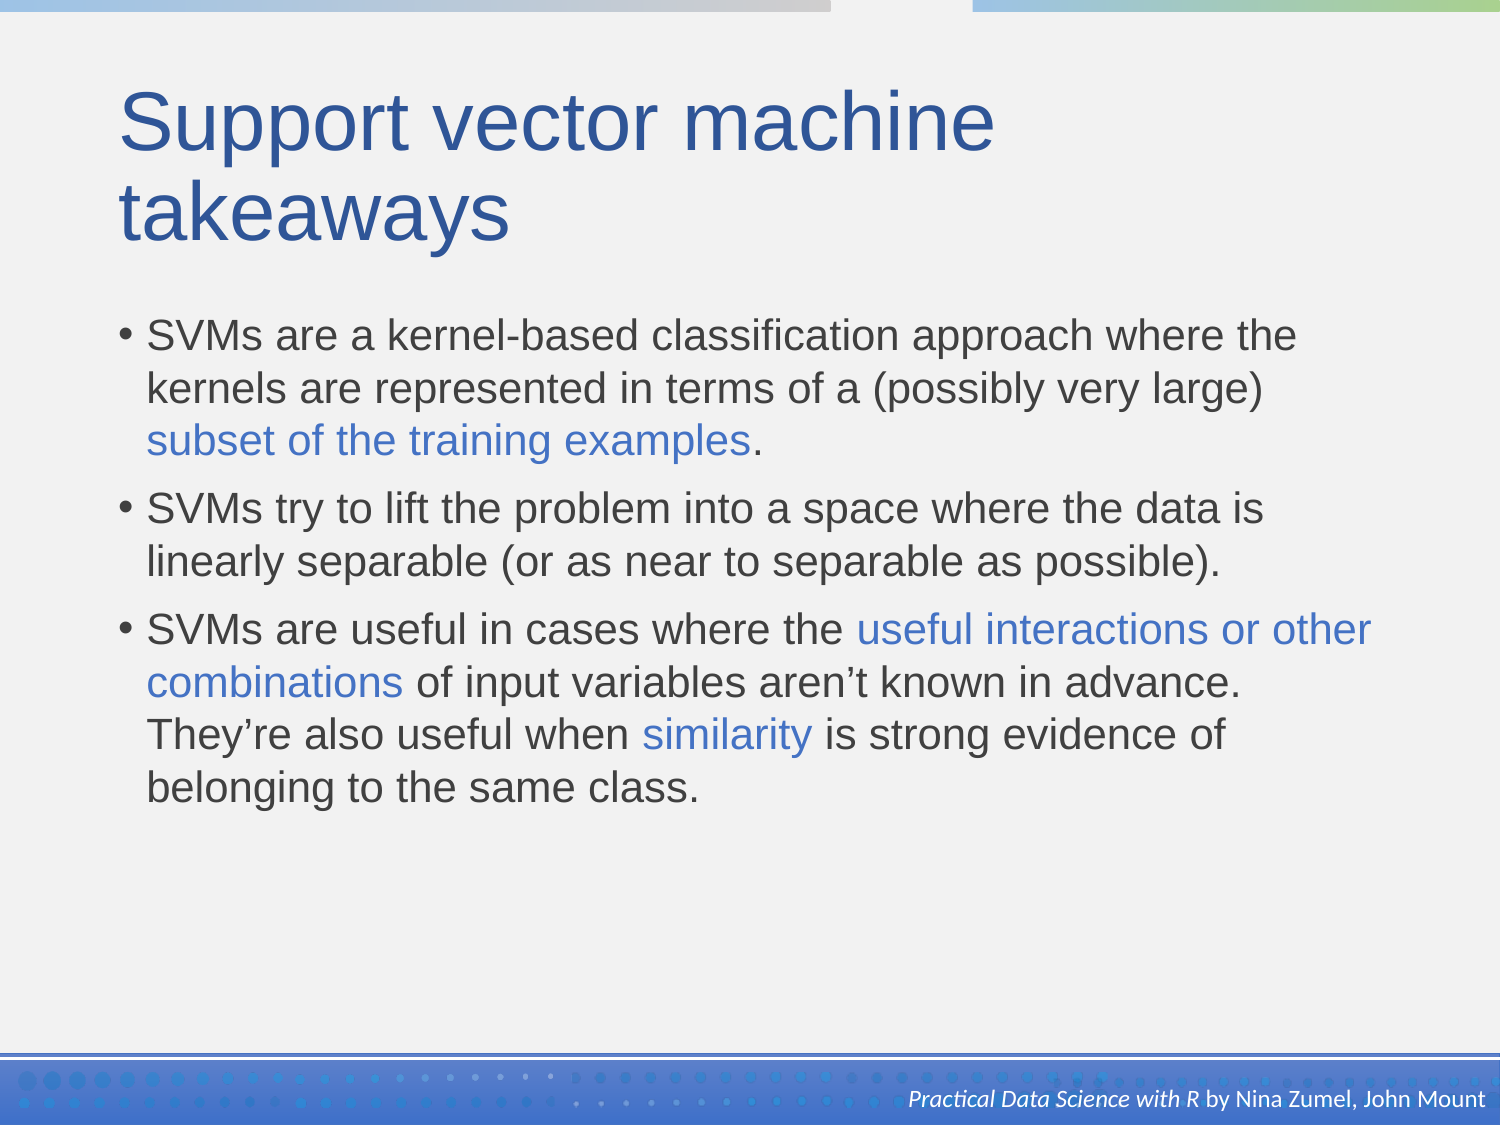

# Support vector machine takeaways
SVMs are a kernel-based classification approach where the kernels are represented in terms of a (possibly very large) subset of the training examples.
SVMs try to lift the problem into a space where the data is linearly separable (or as near to separable as possible).
SVMs are useful in cases where the useful interactions or other combinations of input variables aren’t known in advance. They’re also useful when similarity is strong evidence of belonging to the same class.
Practical Data Science with R by Nina Zumel, John Mount